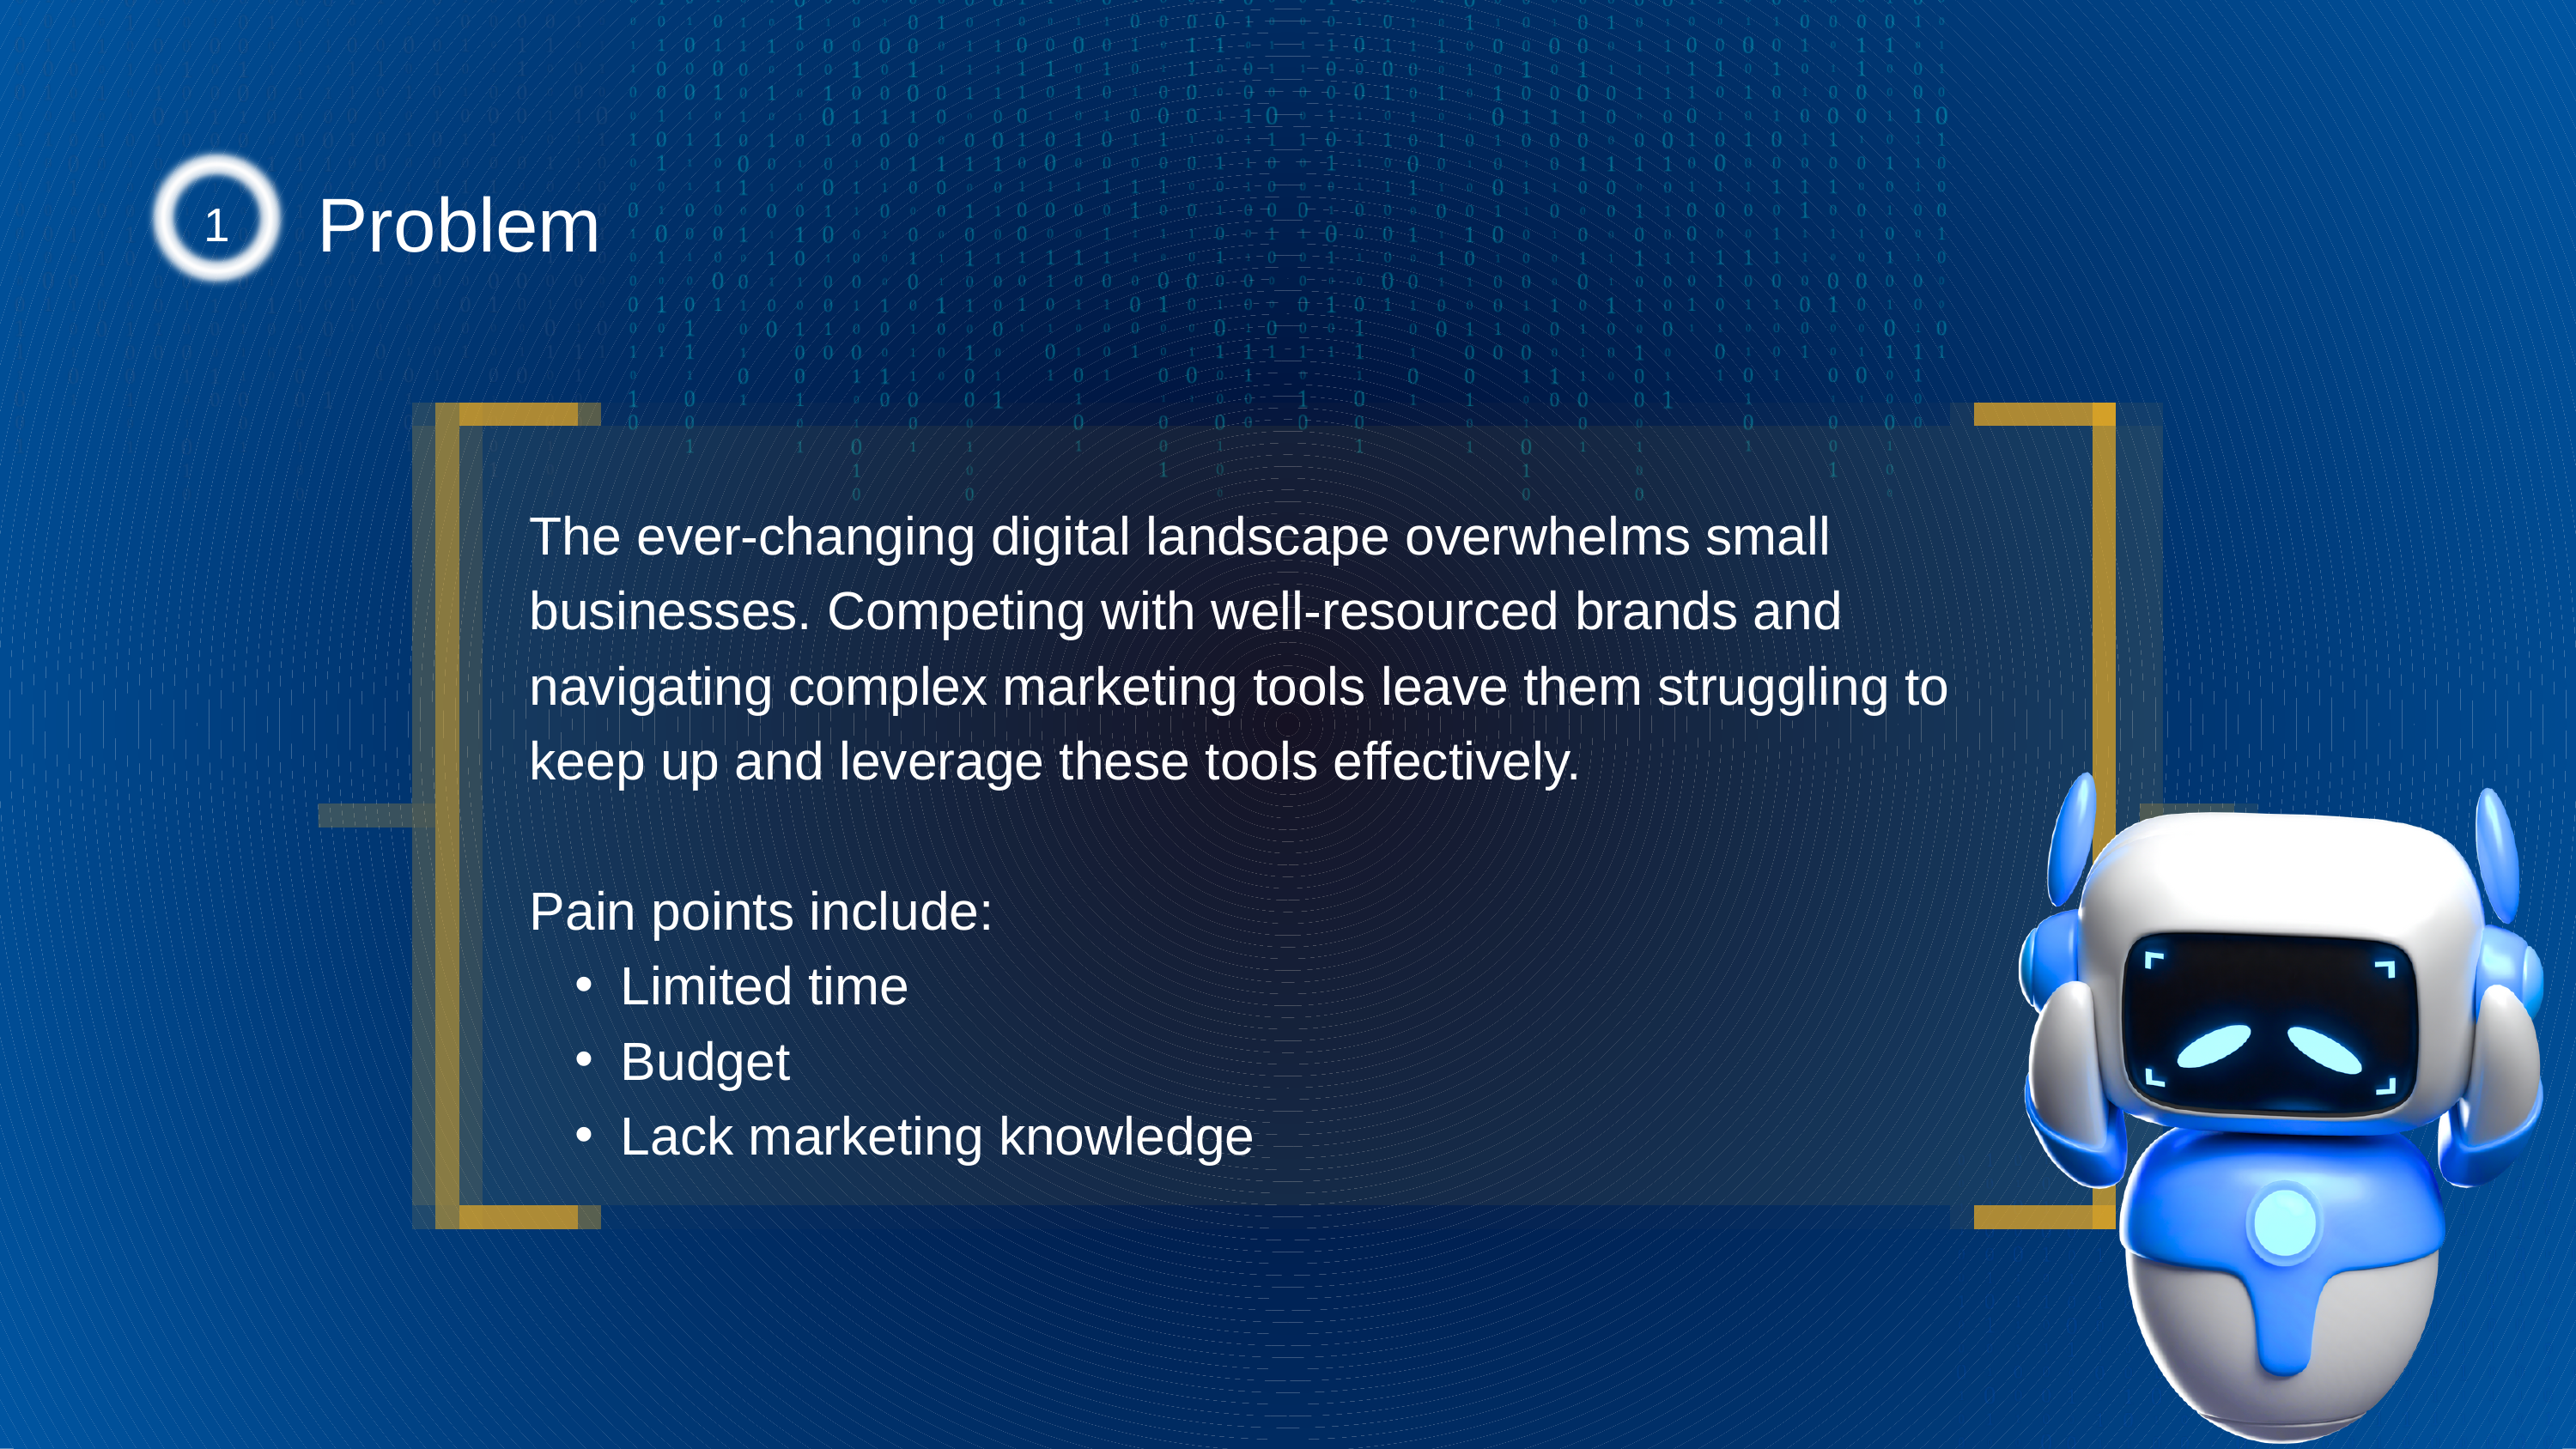

1
Problem

The ever-changing digital landscape overwhelms small businesses. Competing with well-resourced brands and navigating complex marketing tools leave them struggling to keep up and leverage these tools effectively.

Pain points include:
Limited time
Budget
Lack marketing knowledge